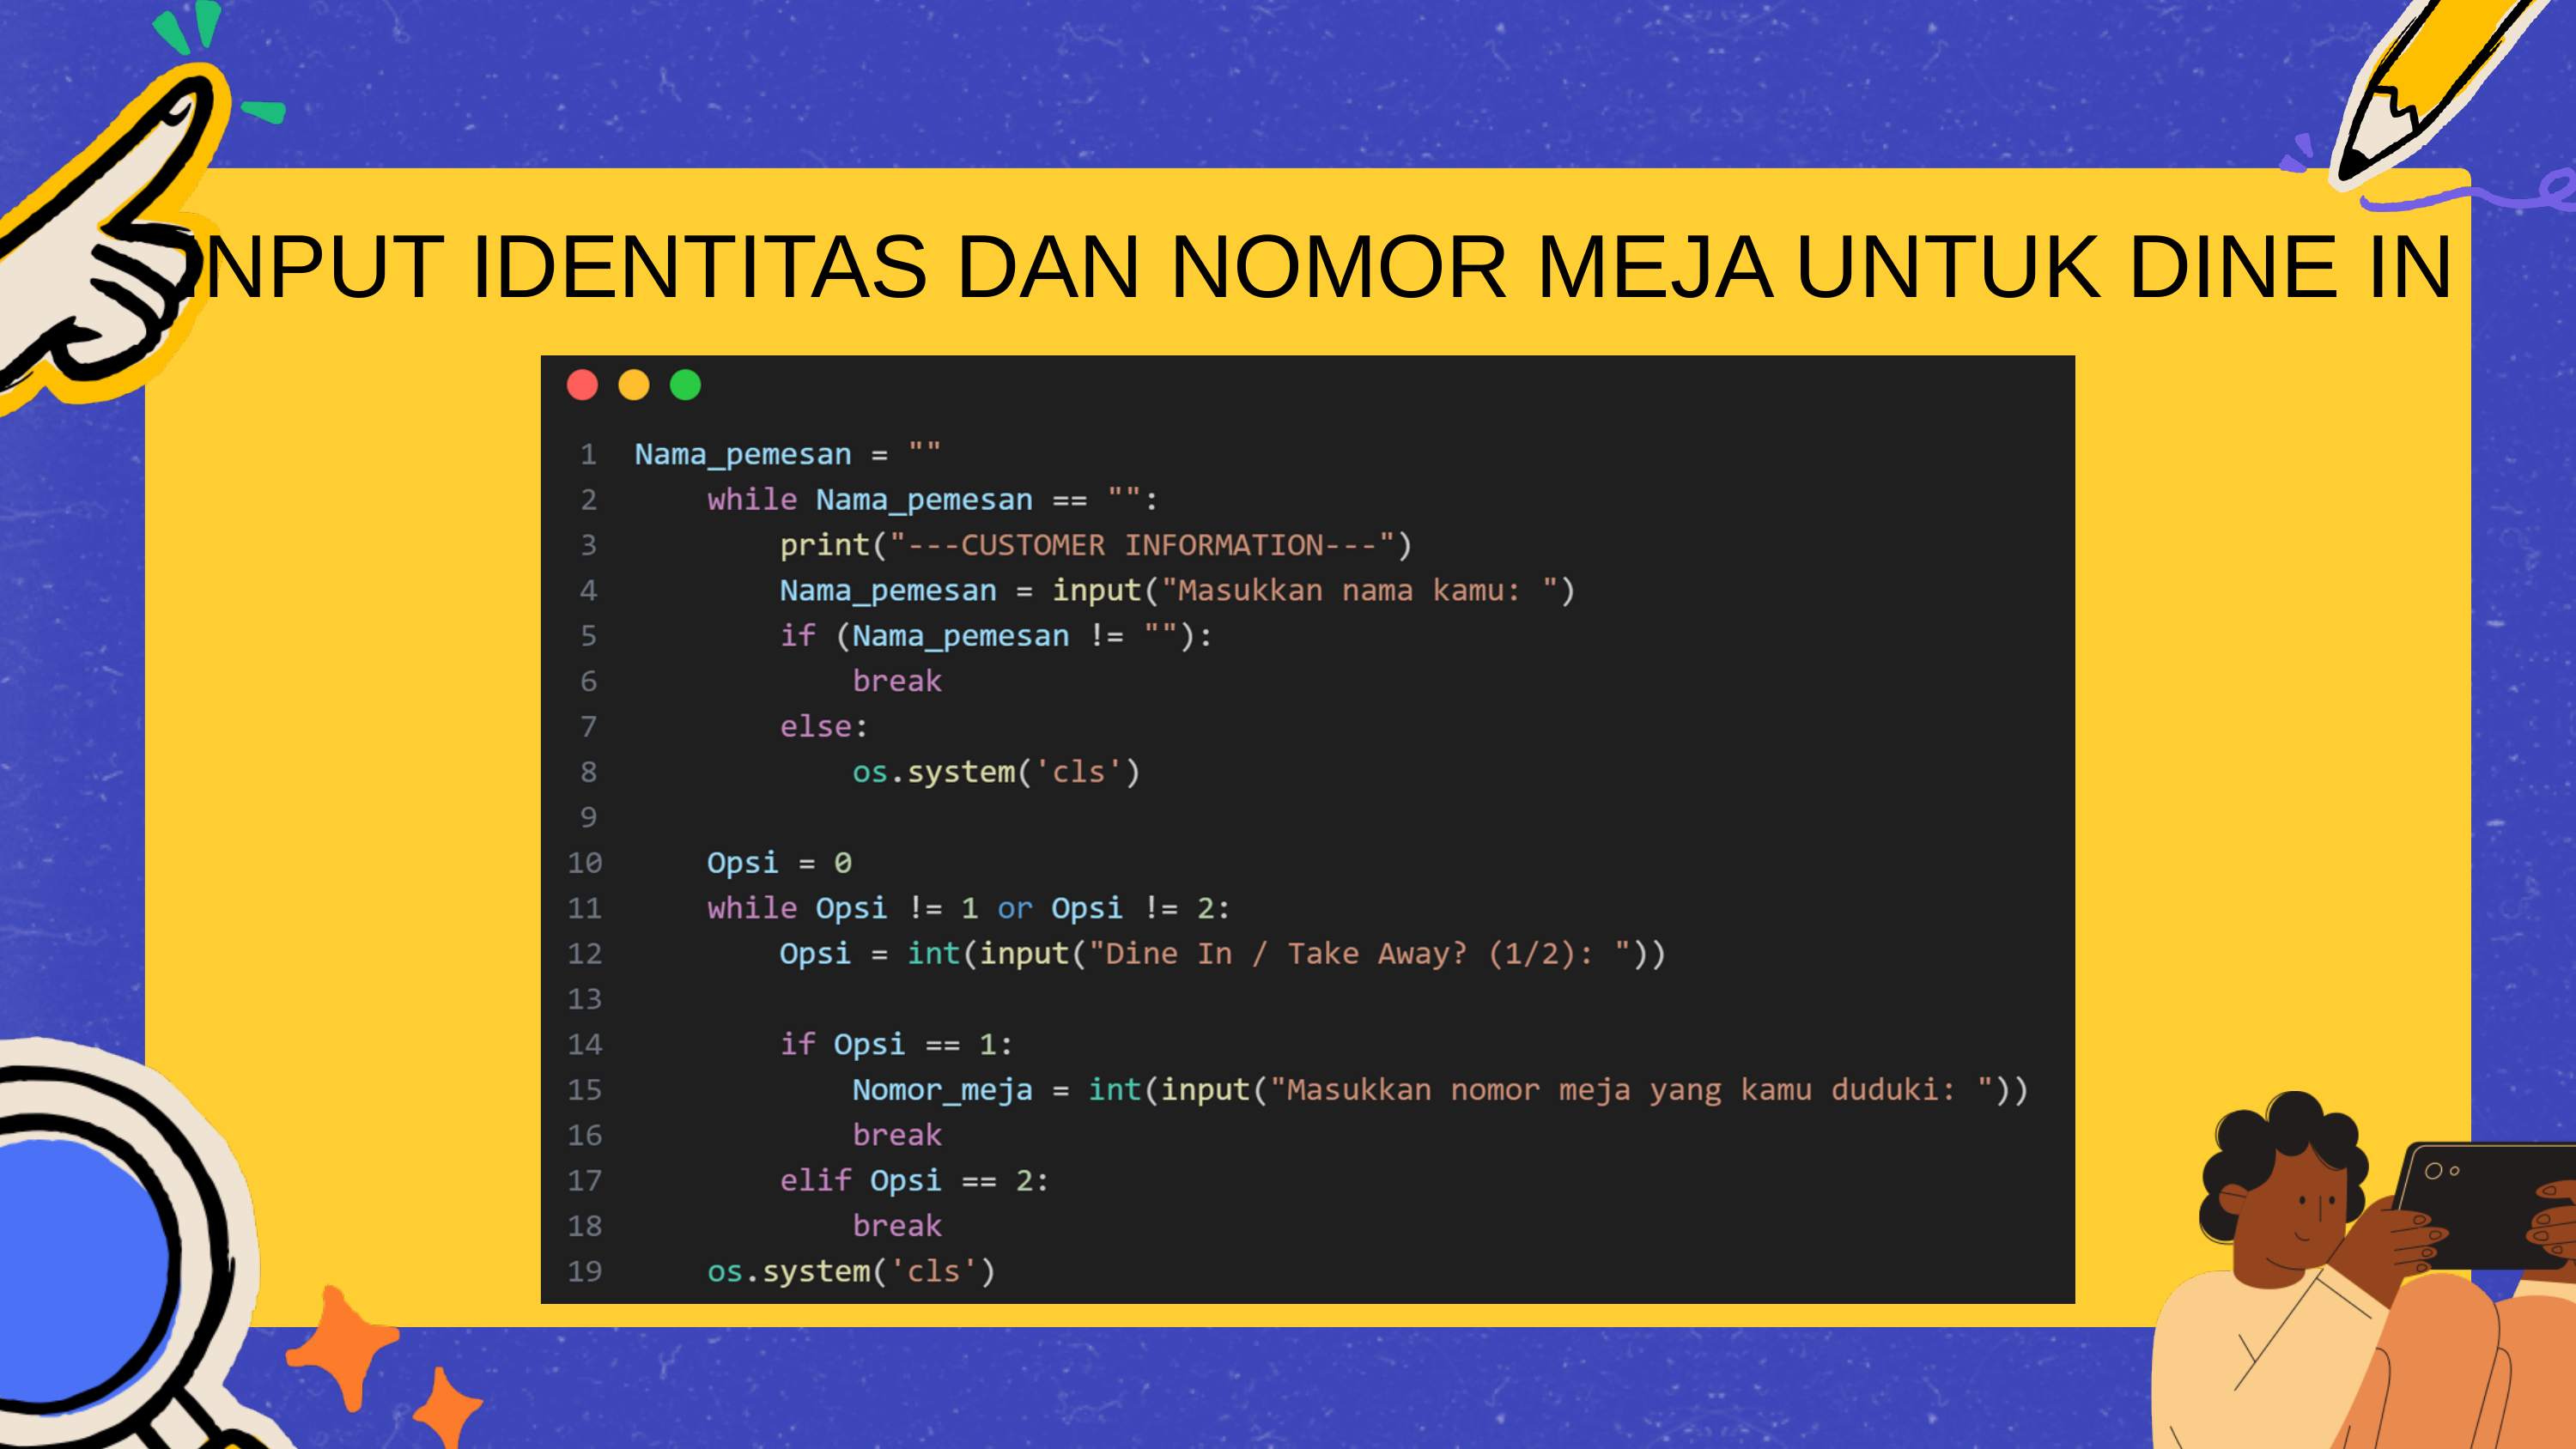

INPUT IDENTITAS DAN NOMOR MEJA UNTUK DINE IN